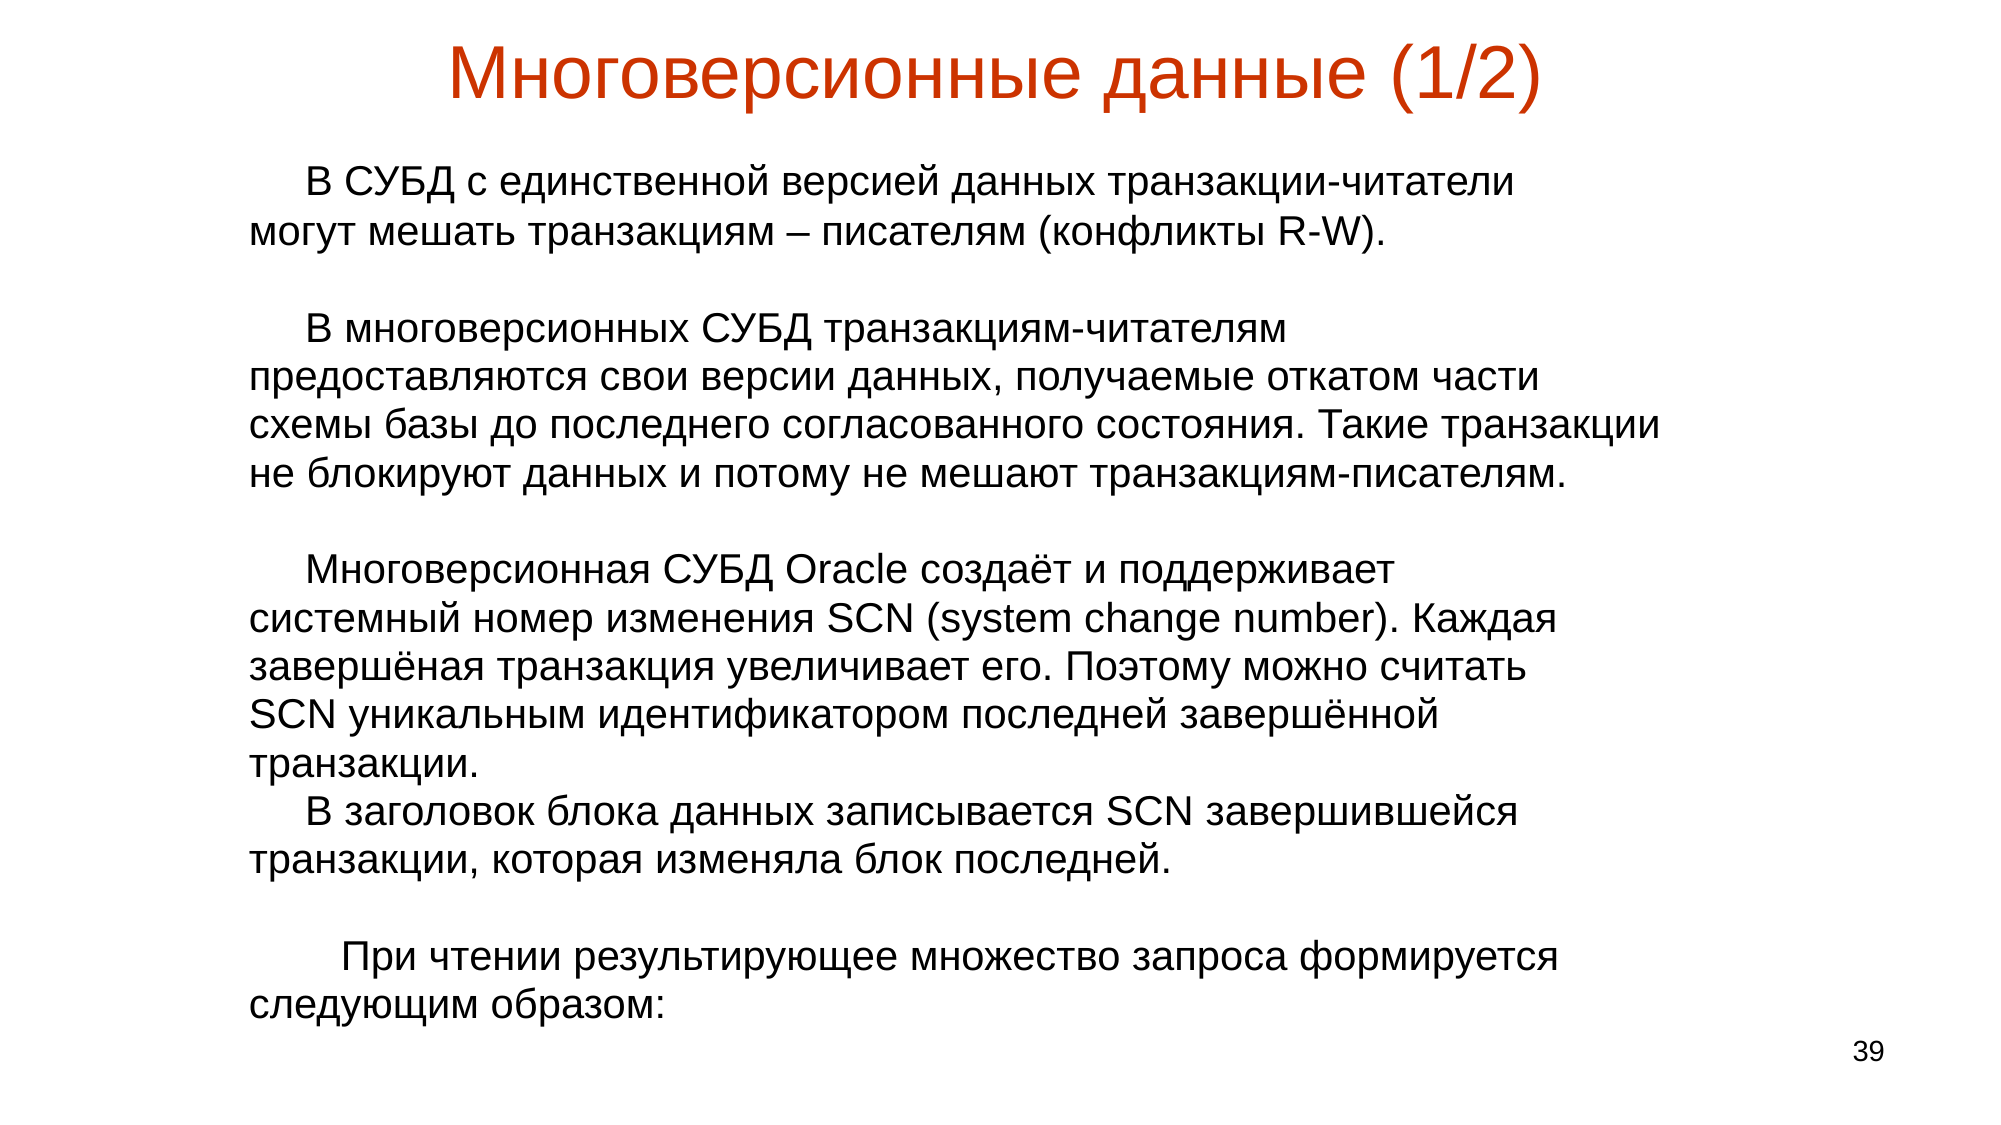

# Многоверсионные данные (1/2)
    В СУБД с единственной версией данных транзакции-читатели
могут мешать транзакциям – писателям (конфликты R-W).

	В многоверсионных СУБД транзакциям-читателям
предоставляются свои версии данных, получаемые откатом части
схемы базы до последнего согласованного состояния. Такие транзакции
не блокируют данных и потому не мешают транзакциям-писателям.

	Многоверсионная СУБД Oracle создаёт и поддерживает
системный номер изменения SCN (system change number). Каждая
завершёная транзакция увеличивает его. Поэтому можно считать
SCN уникальным идентификатором последней завершённой
транзакции.
	В заголовок блока данных записывается SCN завершившейся
транзакции, которая изменяла блок последней.

        При чтении результирующее множество запроса формируется
следующим образом:

39